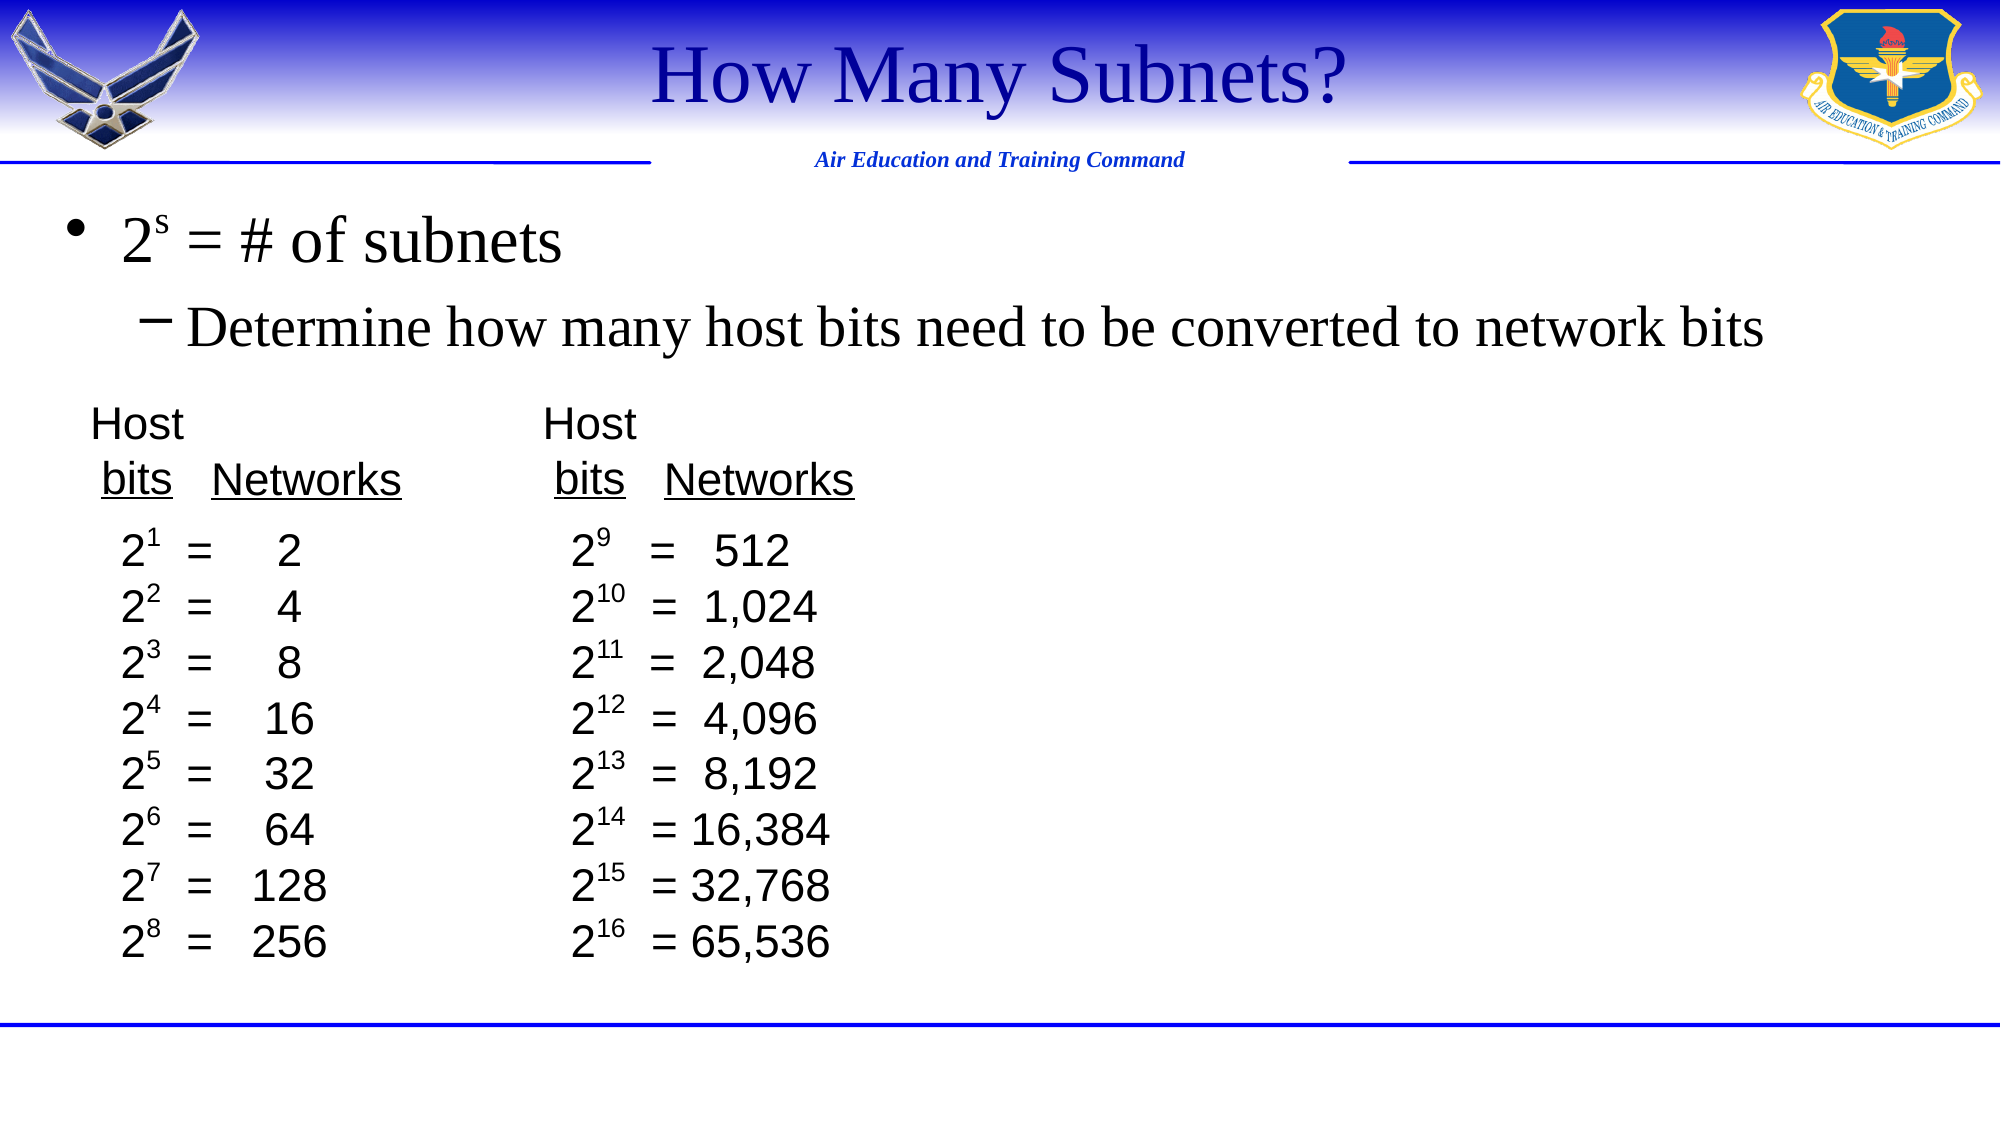

# How Many Subnets?
2s = # of subnets
Determine how many host bits need to be converted to network bits

Host
bits
Host
bits
Networks
Networks
21  =     2		29   =   512
22  =     4		210  =  1,024
23  =     8		211  =  2,048
24  =    16		212  =  4,096
25  =    32		213  =  8,192
26  =    64		214  = 16,384
27  =   128		215  = 32,768
28  =   256		216  = 65,536